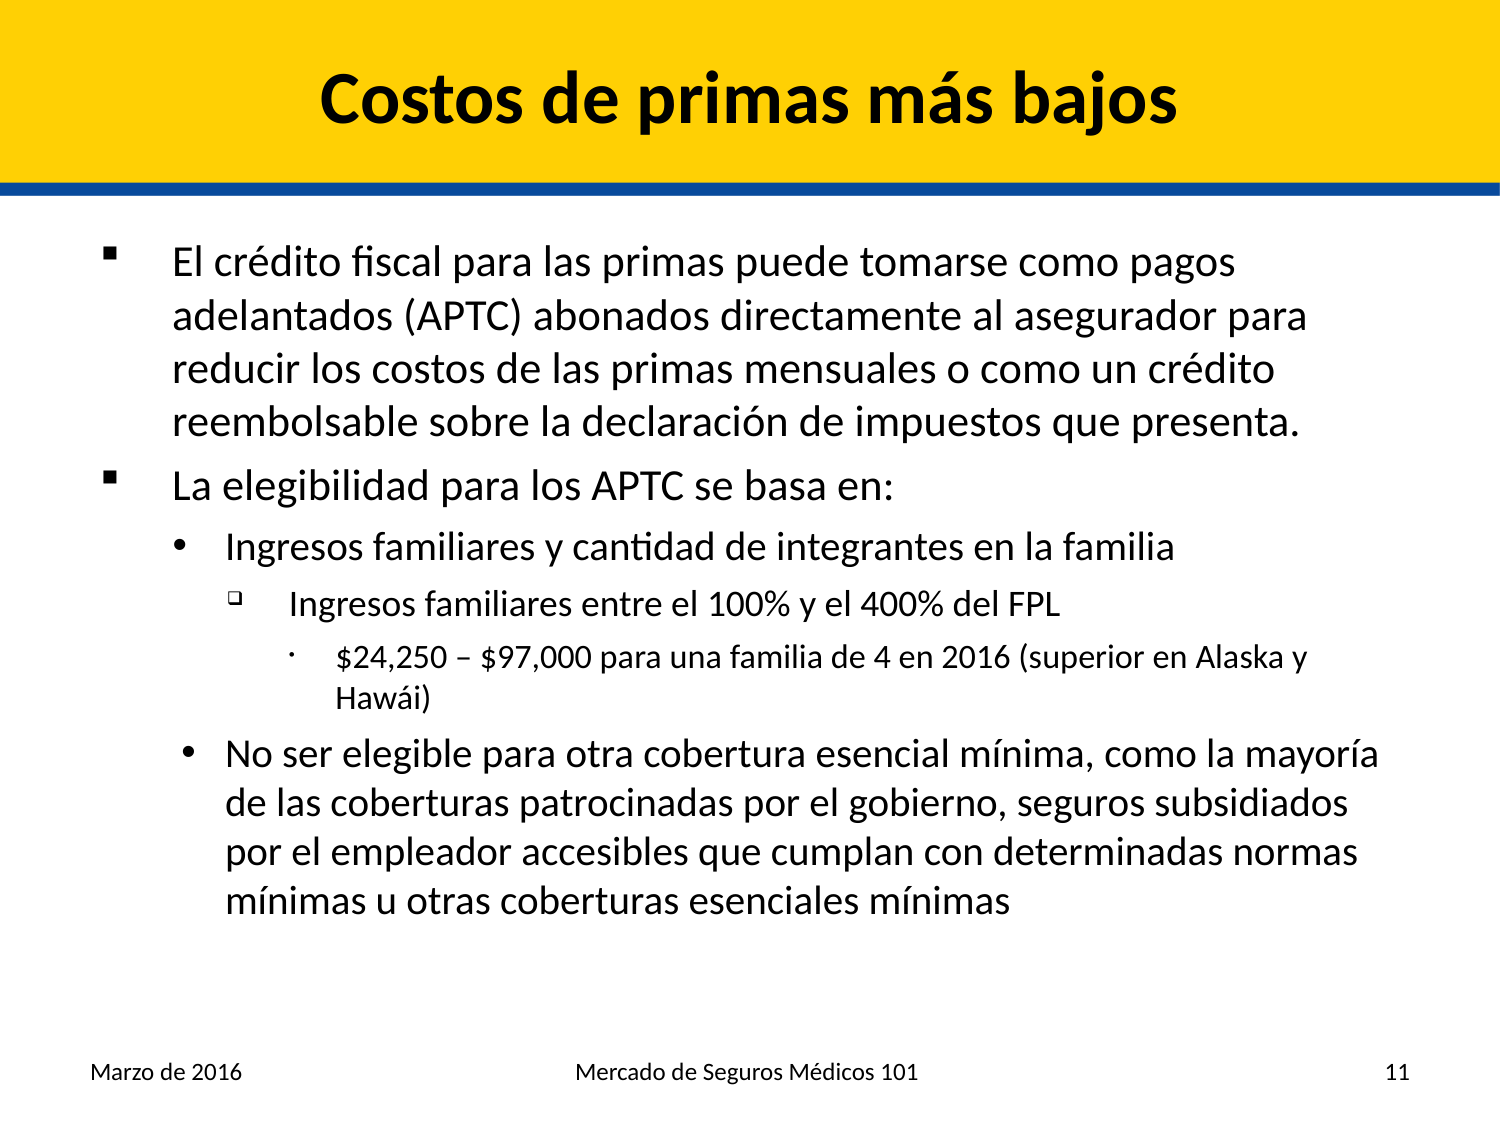

# Costos de primas más bajos
El crédito fiscal para las primas puede tomarse como pagos adelantados (APTC) abonados directamente al asegurador para reducir los costos de las primas mensuales o como un crédito reembolsable sobre la declaración de impuestos que presenta.
La elegibilidad para los APTC se basa en:
Ingresos familiares y cantidad de integrantes en la familia
Ingresos familiares entre el 100% y el 400% del FPL
$24,250 – $97,000 para una familia de 4 en 2016 (superior en Alaska y Hawái)
No ser elegible para otra cobertura esencial mínima, como la mayoría de las coberturas patrocinadas por el gobierno, seguros subsidiados por el empleador accesibles que cumplan con determinadas normas mínimas u otras coberturas esenciales mínimas
Marzo de 2016
Mercado de Seguros Médicos 101
11